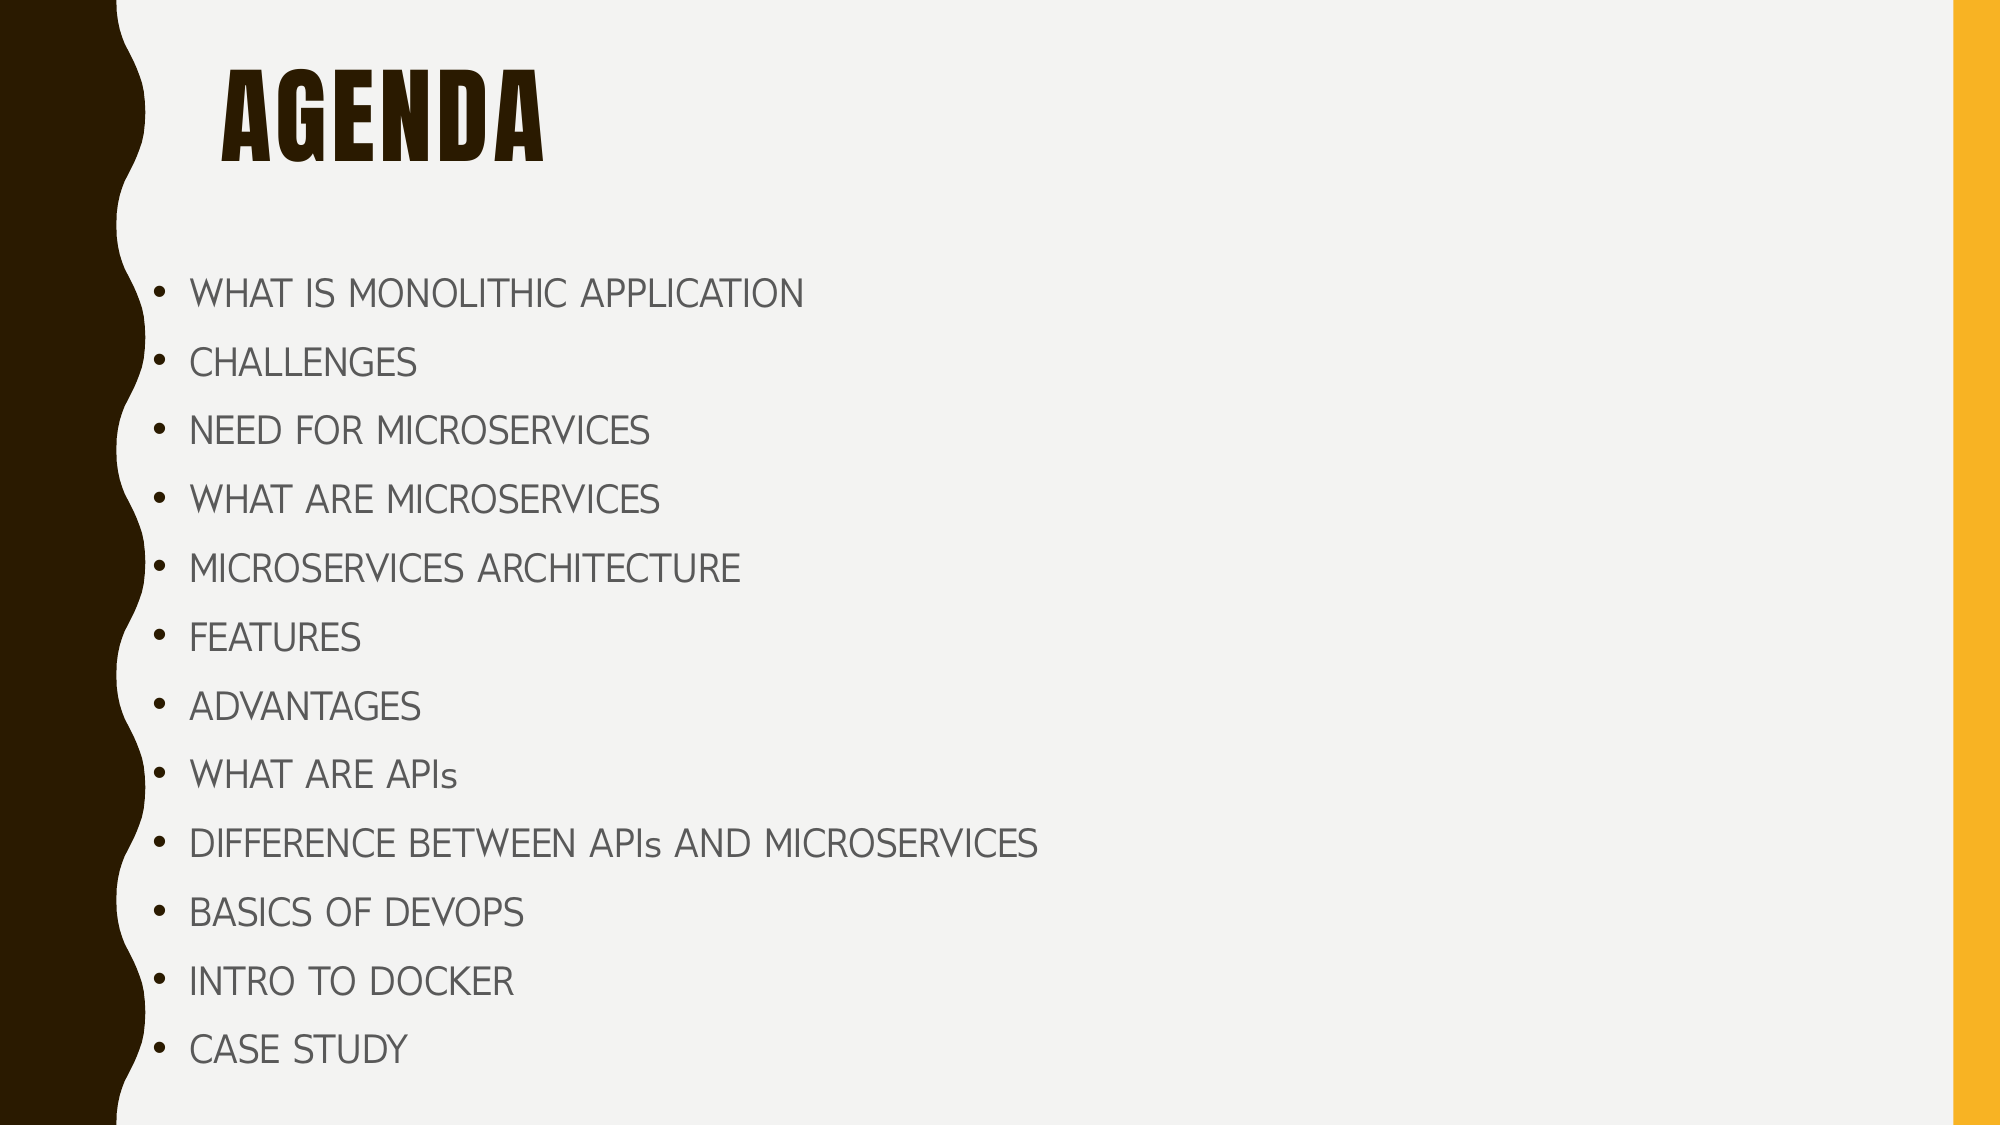

# AGENDA
WHAT IS MONOLITHIC APPLICATION
CHALLENGES
NEED FOR MICROSERVICES
WHAT ARE MICROSERVICES
MICROSERVICES ARCHITECTURE
FEATURES
ADVANTAGES
WHAT ARE APIs
DIFFERENCE BETWEEN APIs AND MICROSERVICES
BASICS OF DEVOPS
INTRO TO DOCKER
CASE STUDY